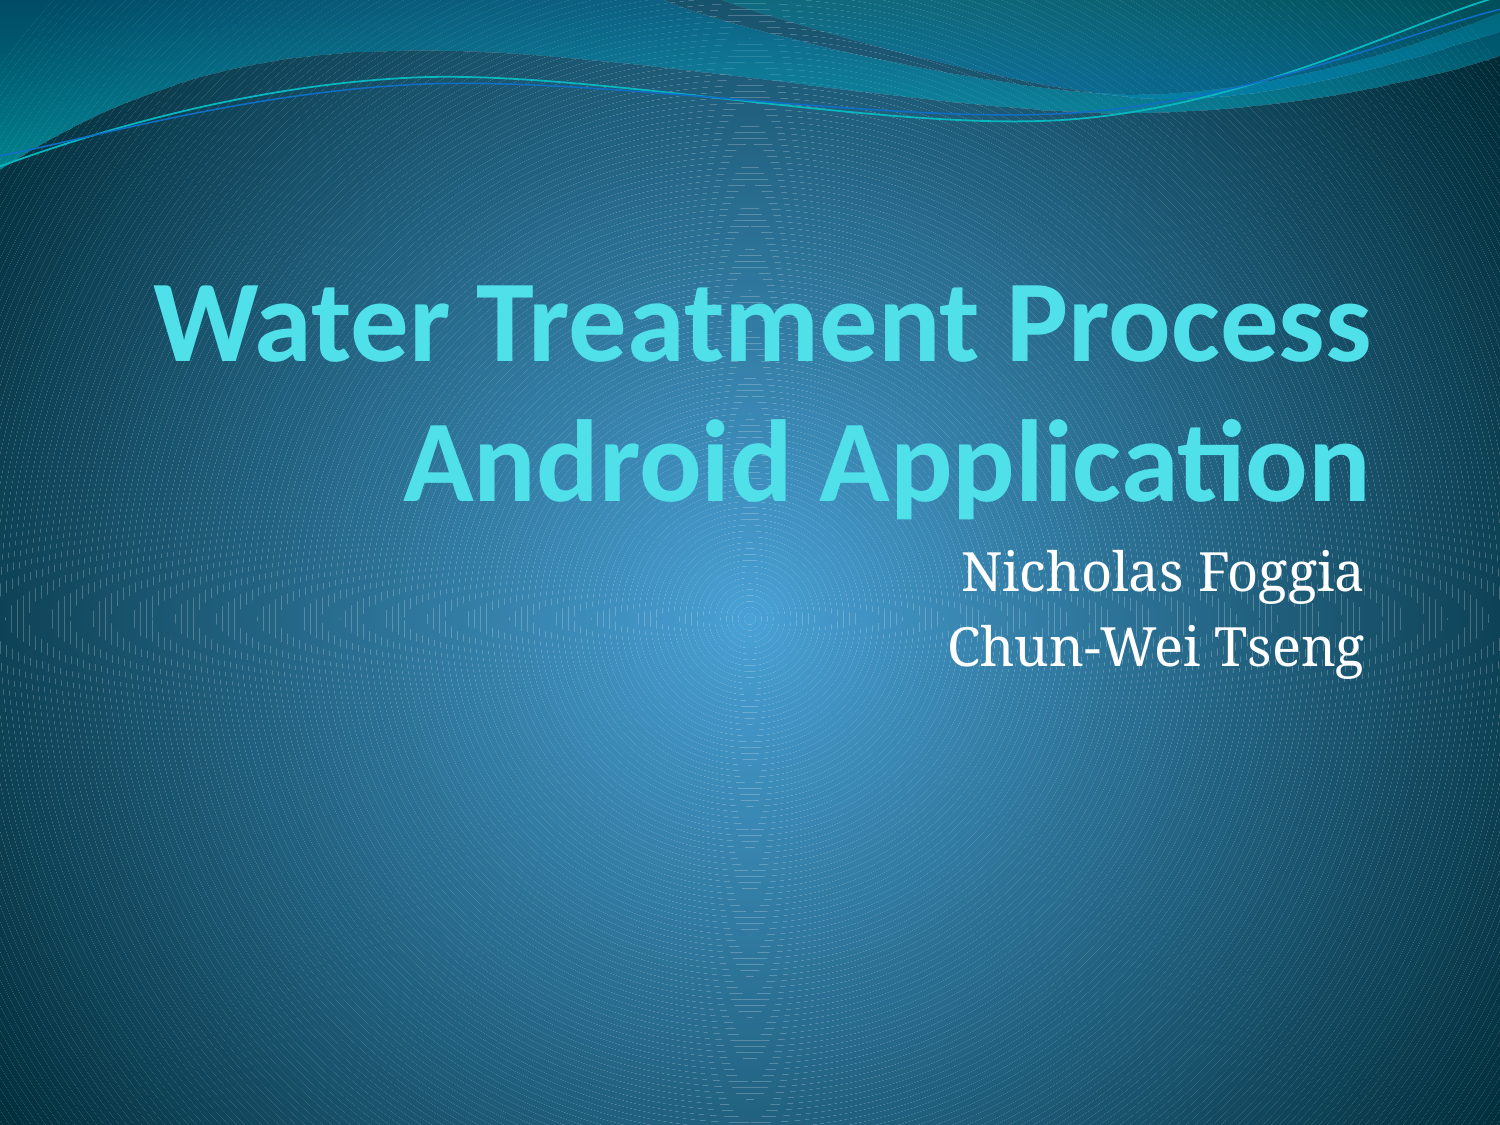

# Water Treatment Process Android Application
Nicholas Foggia
Chun-Wei Tseng